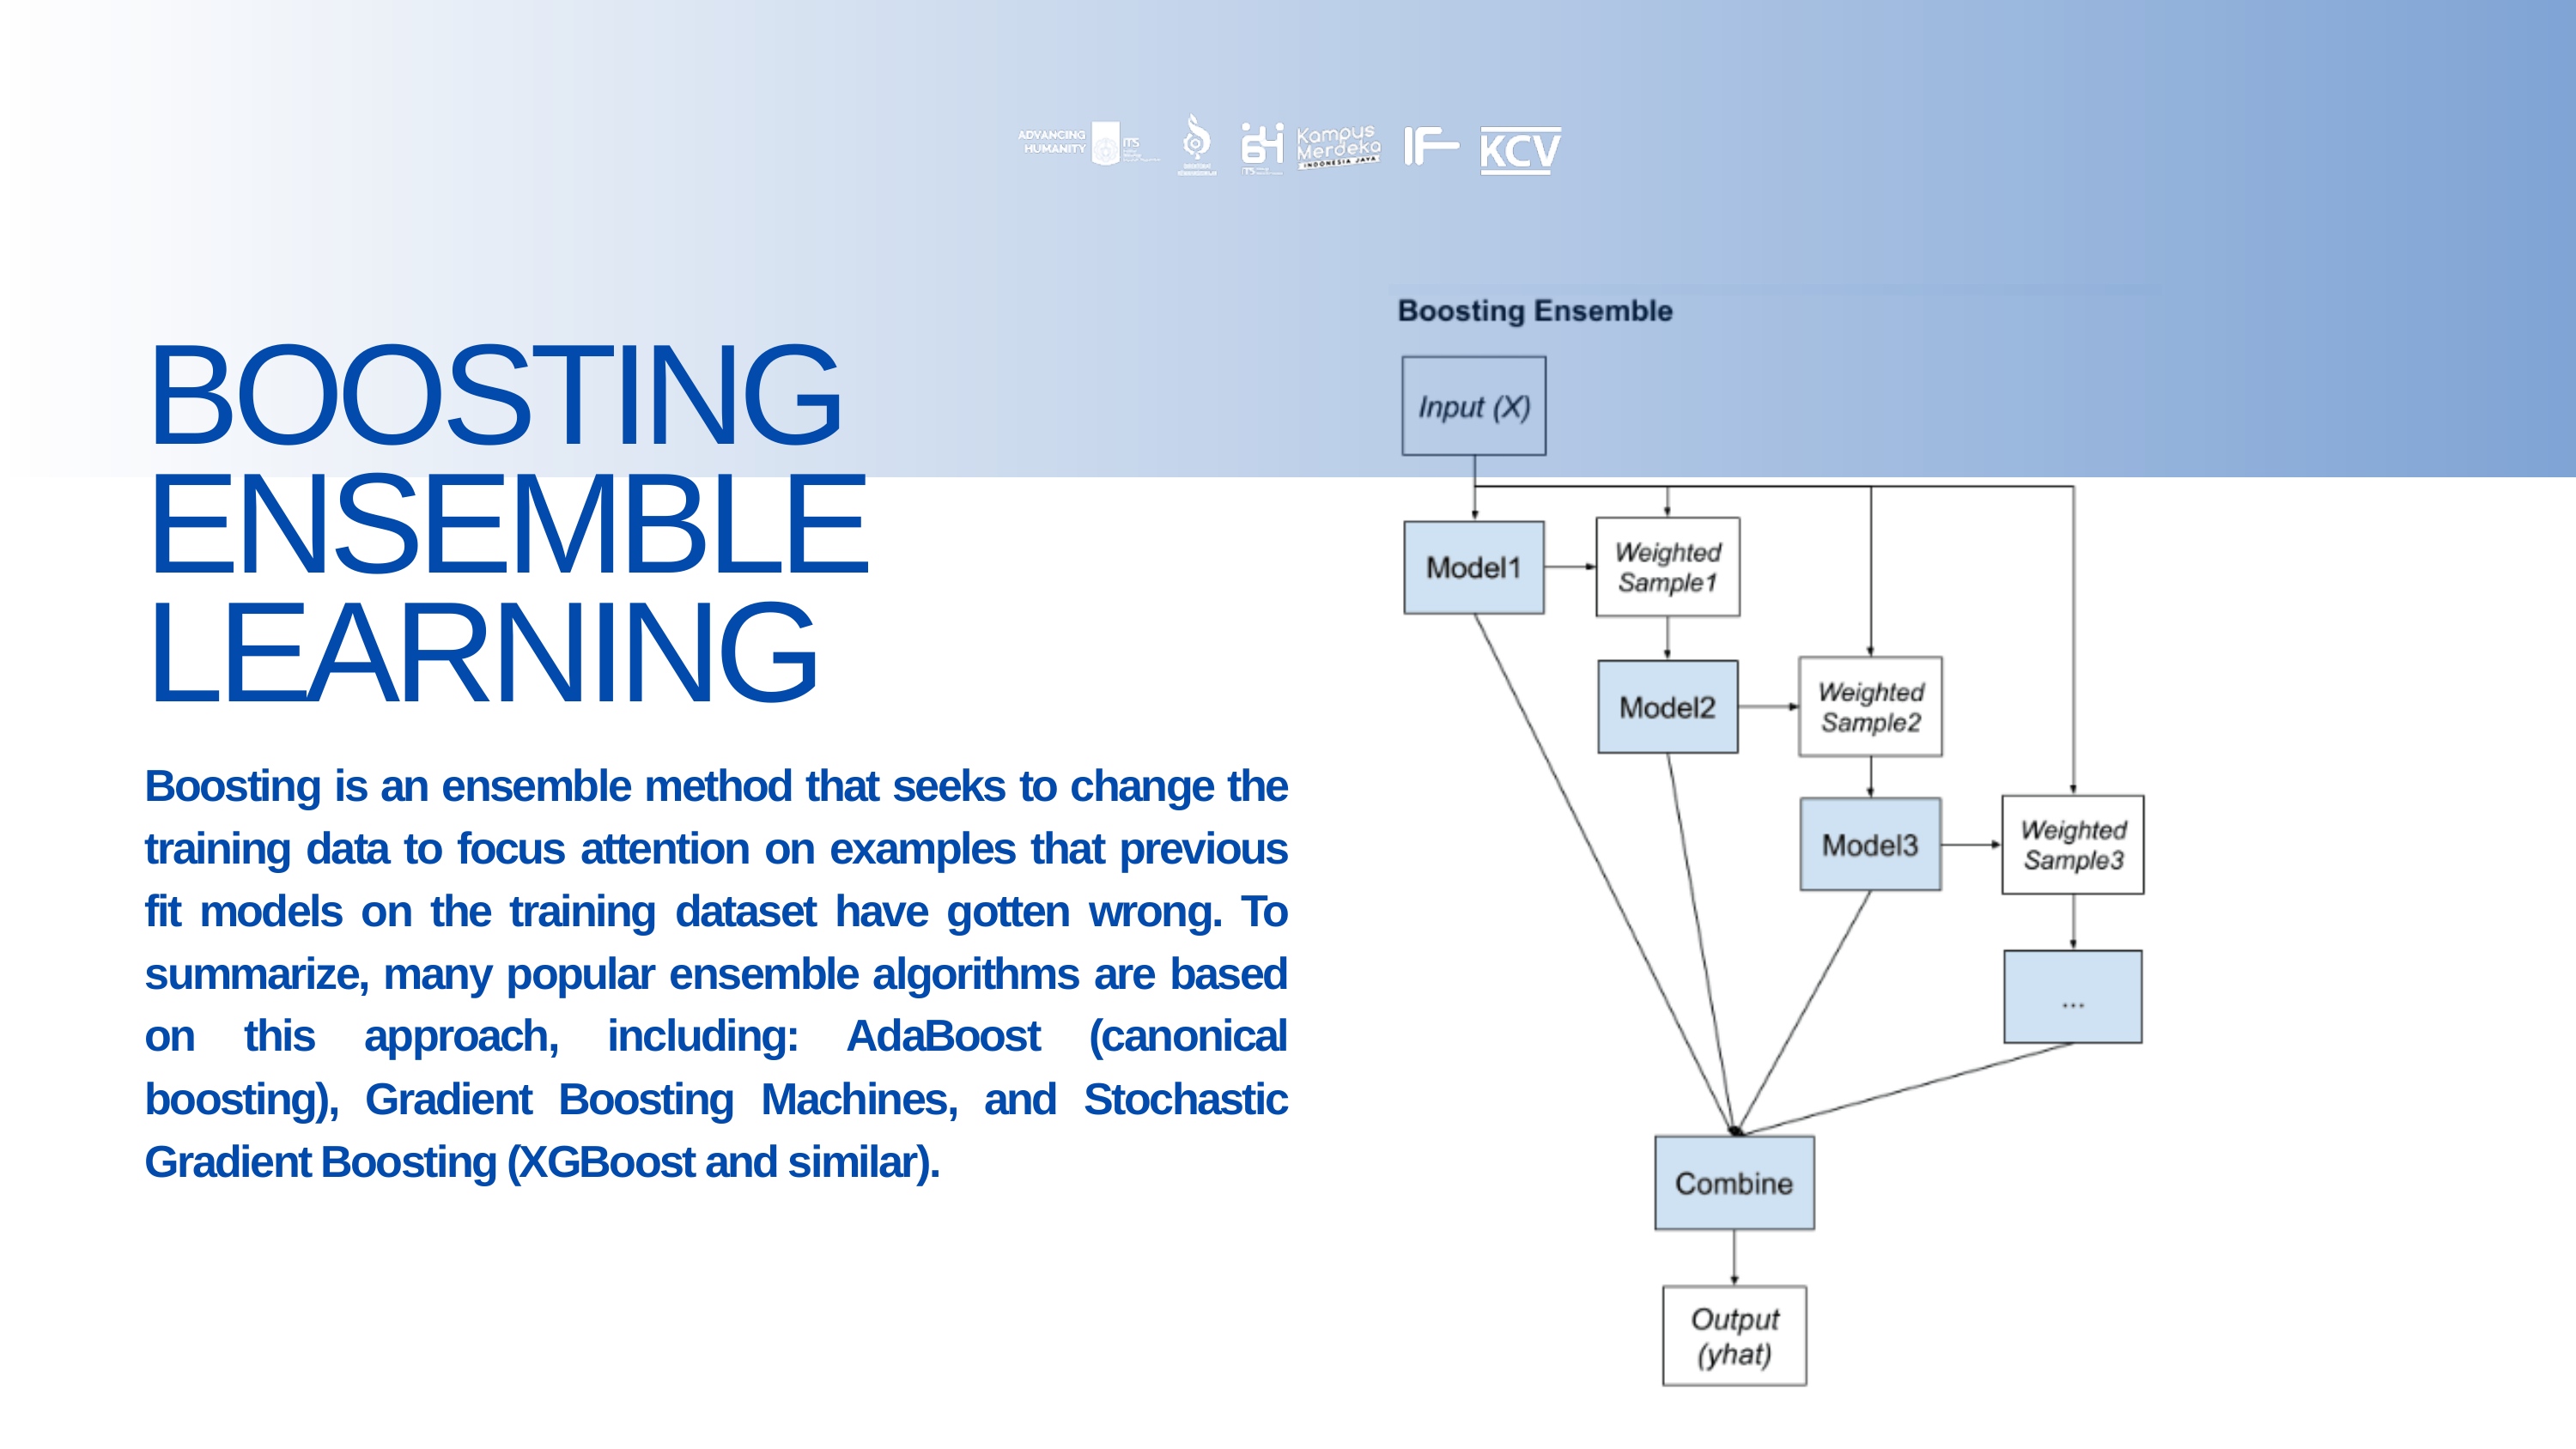

BOOSTING ENSEMBLE LEARNING
Boosting is an ensemble method that seeks to change the training data to focus attention on examples that previous fit models on the training dataset have gotten wrong. To summarize, many popular ensemble algorithms are based on this approach, including: AdaBoost (canonical boosting), Gradient Boosting Machines, and Stochastic Gradient Boosting (XGBoost and similar).